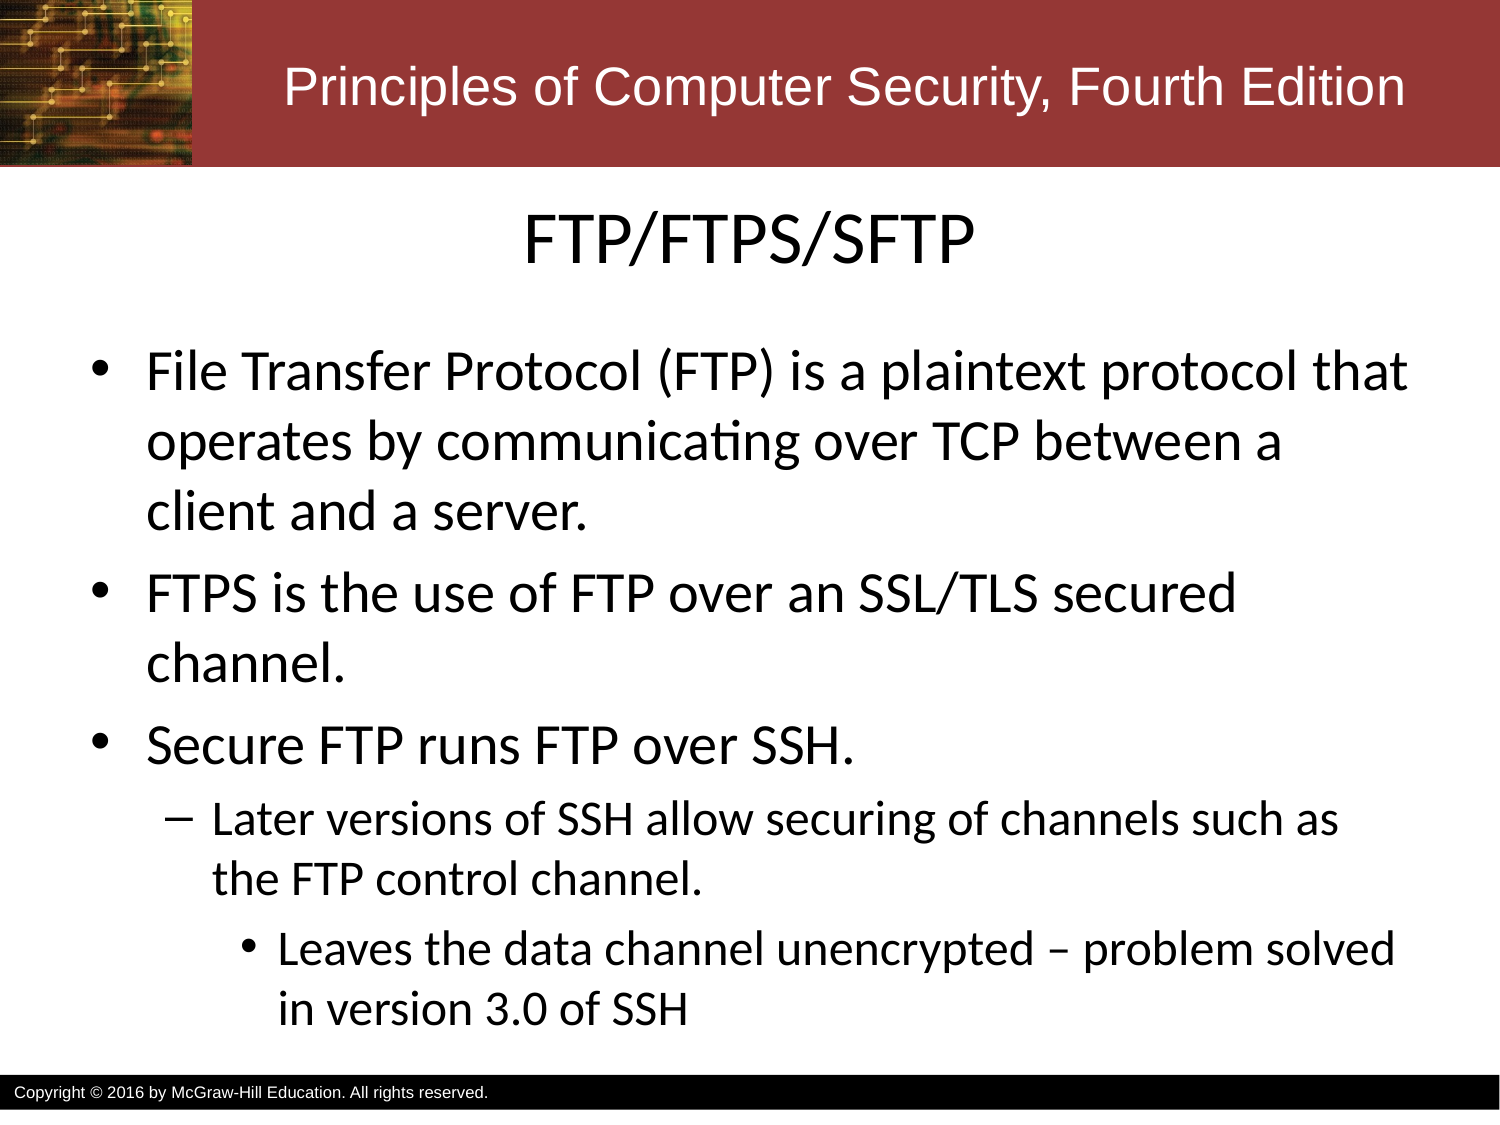

# FTP/FTPS/SFTP
File Transfer Protocol (FTP) is a plaintext protocol that operates by communicating over TCP between a client and a server.
FTPS is the use of FTP over an SSL/TLS secured channel.
Secure FTP runs FTP over SSH.
Later versions of SSH allow securing of channels such as the FTP control channel.
Leaves the data channel unencrypted – problem solved in version 3.0 of SSH